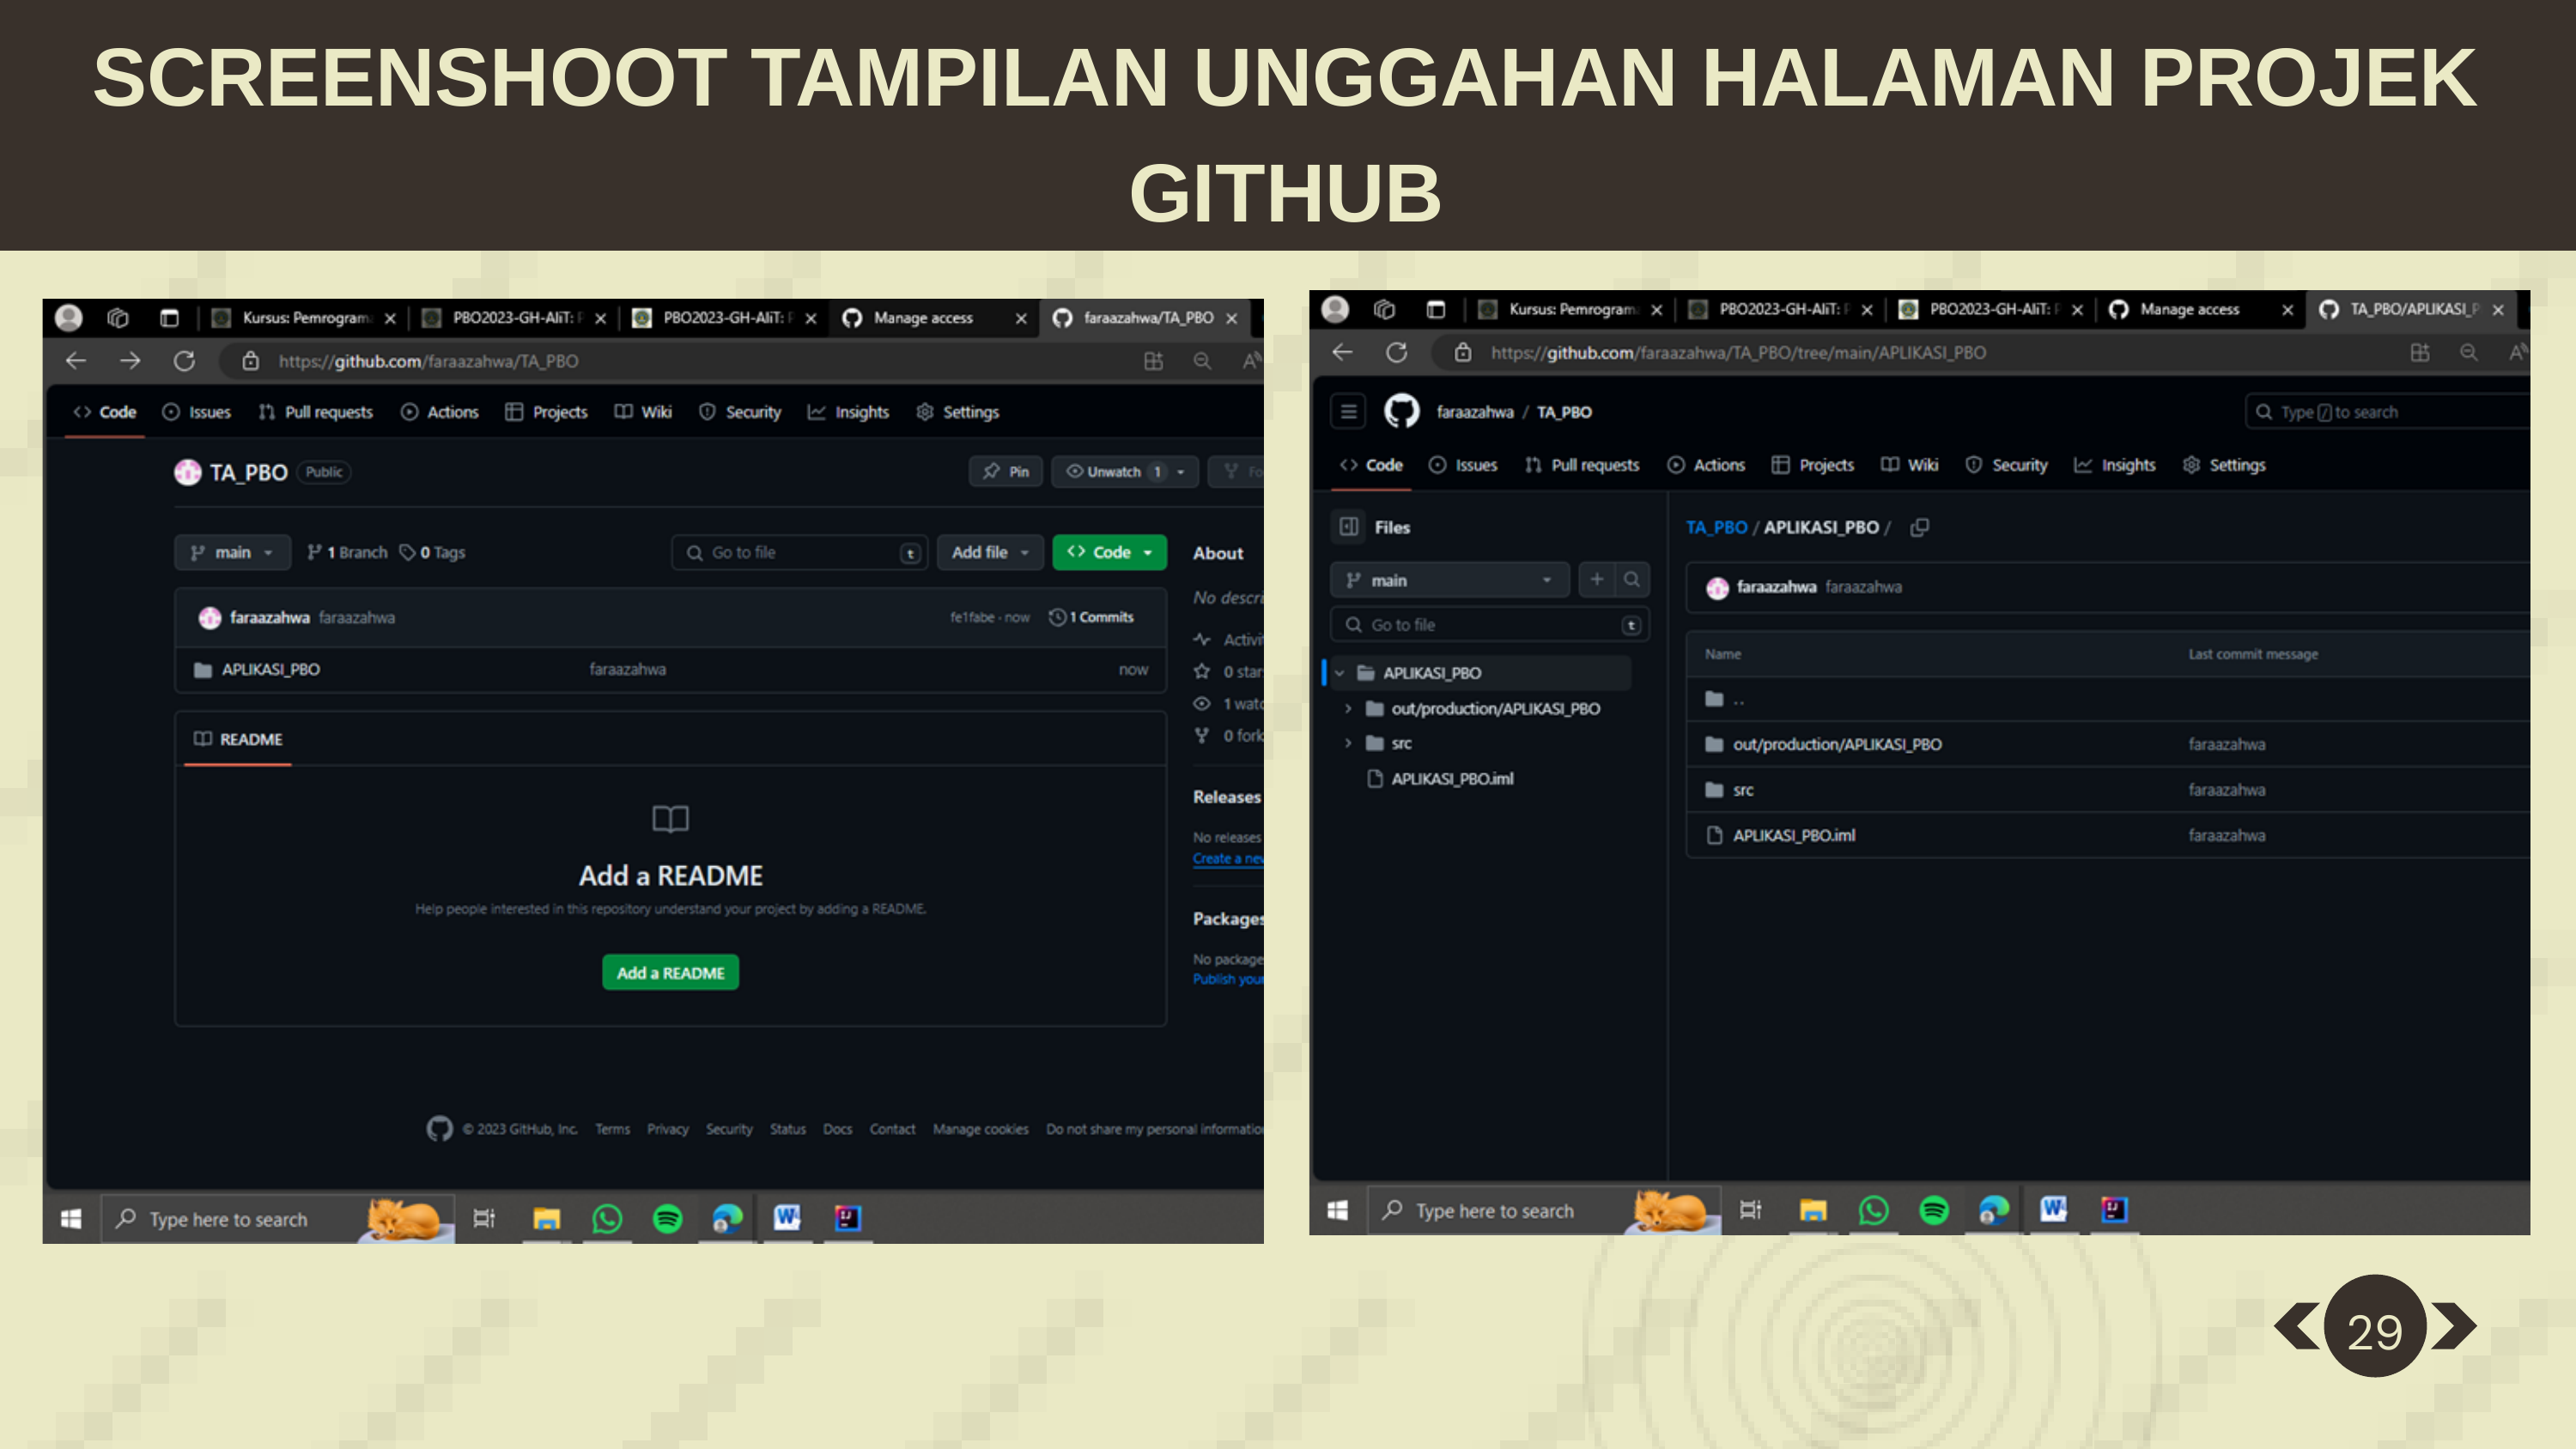

SCREENSHOOT TAMPILAN UNGGAHAN HALAMAN PROJEK GITHUB

29